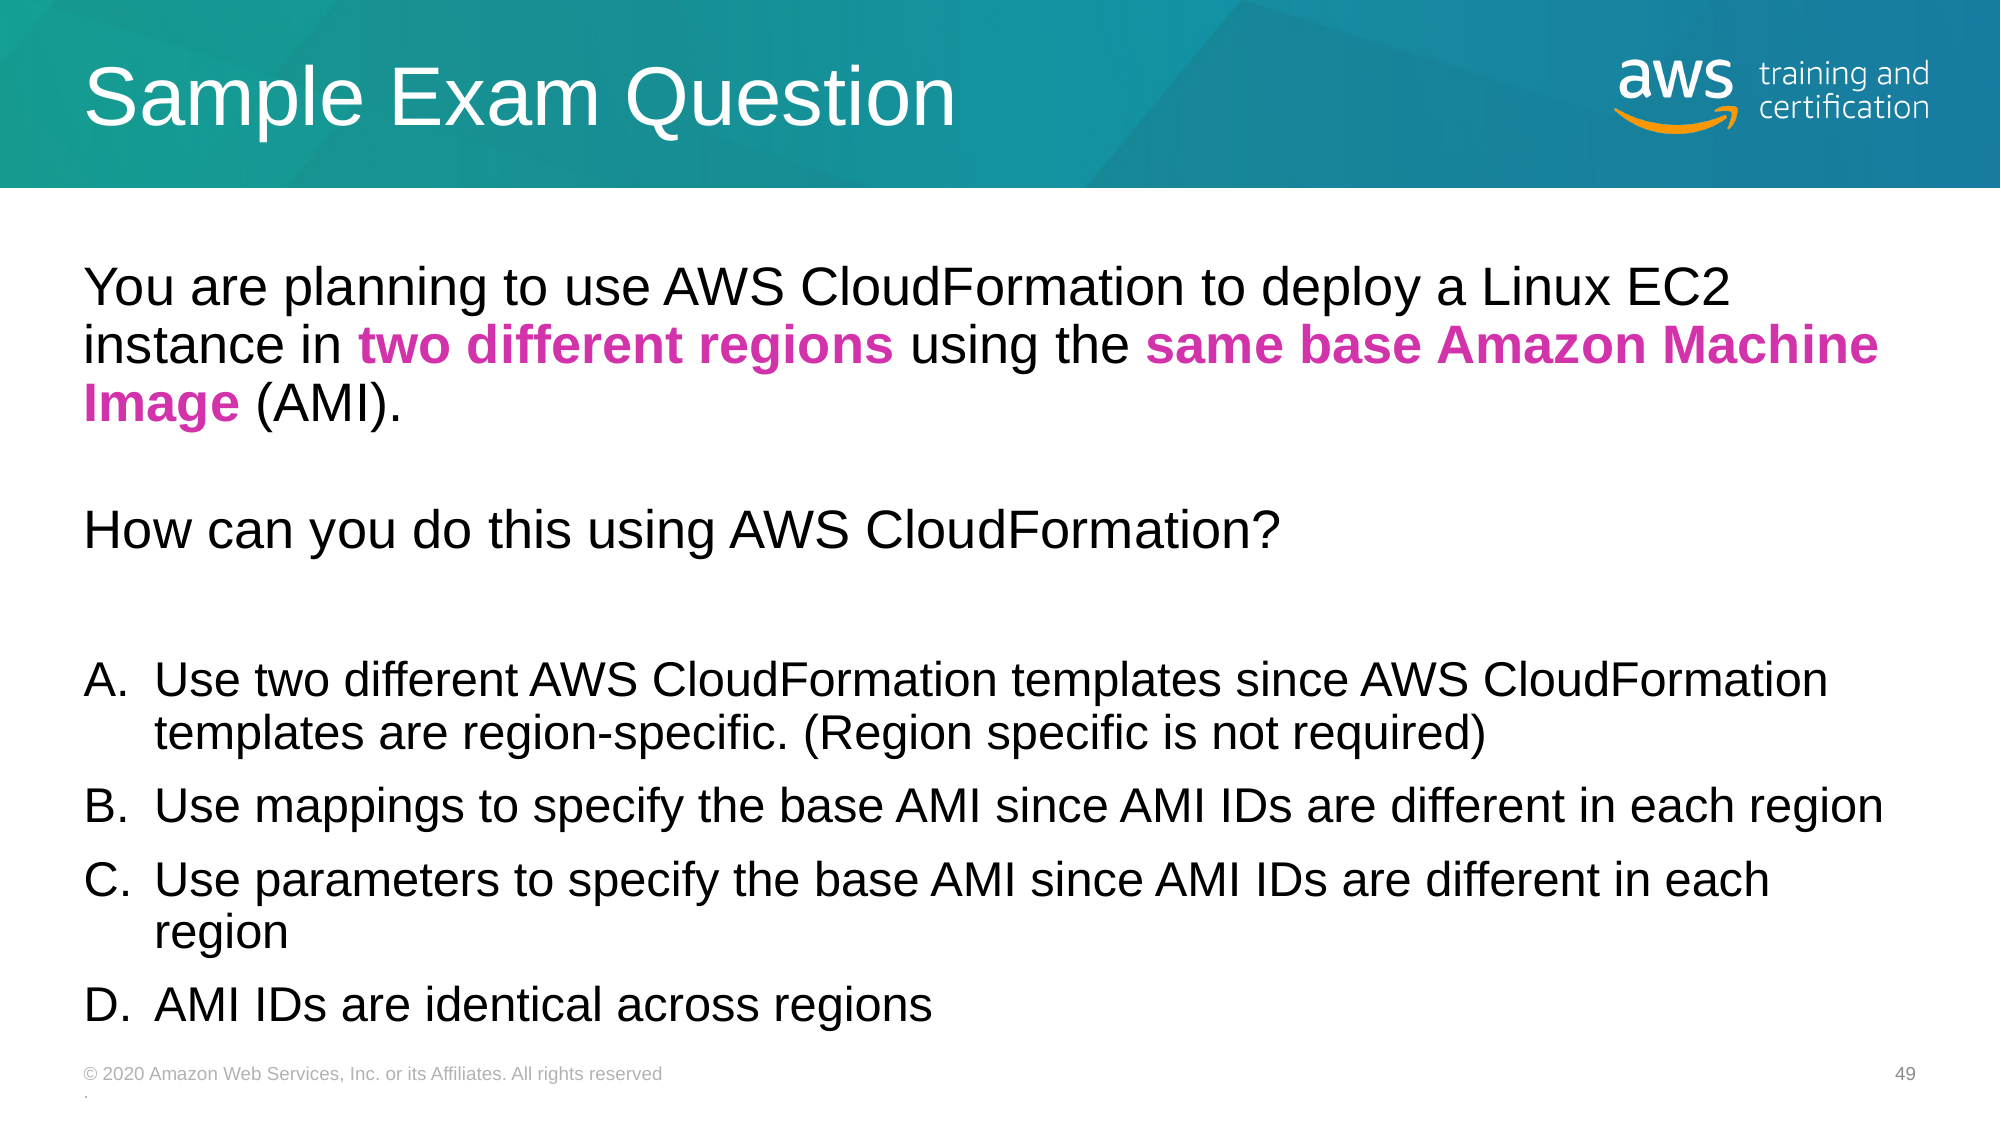

# Sample Exam Question
You are planning to use AWS CloudFormation to deploy a Linux EC2 instance in two different regions using the same base Amazon Machine Image (AMI).

How can you do this using AWS CloudFormation?

Use two different AWS CloudFormation templates since AWS CloudFormation templates are region-specific. (Region specific is not required)
Use mappings to specify the base AMI since AMI IDs are different in each region
Use parameters to specify the base AMI since AMI IDs are different in each region
AMI IDs are identical across regions
© 2020 Amazon Web Services, Inc. or its Affiliates. All rights reserved.
49